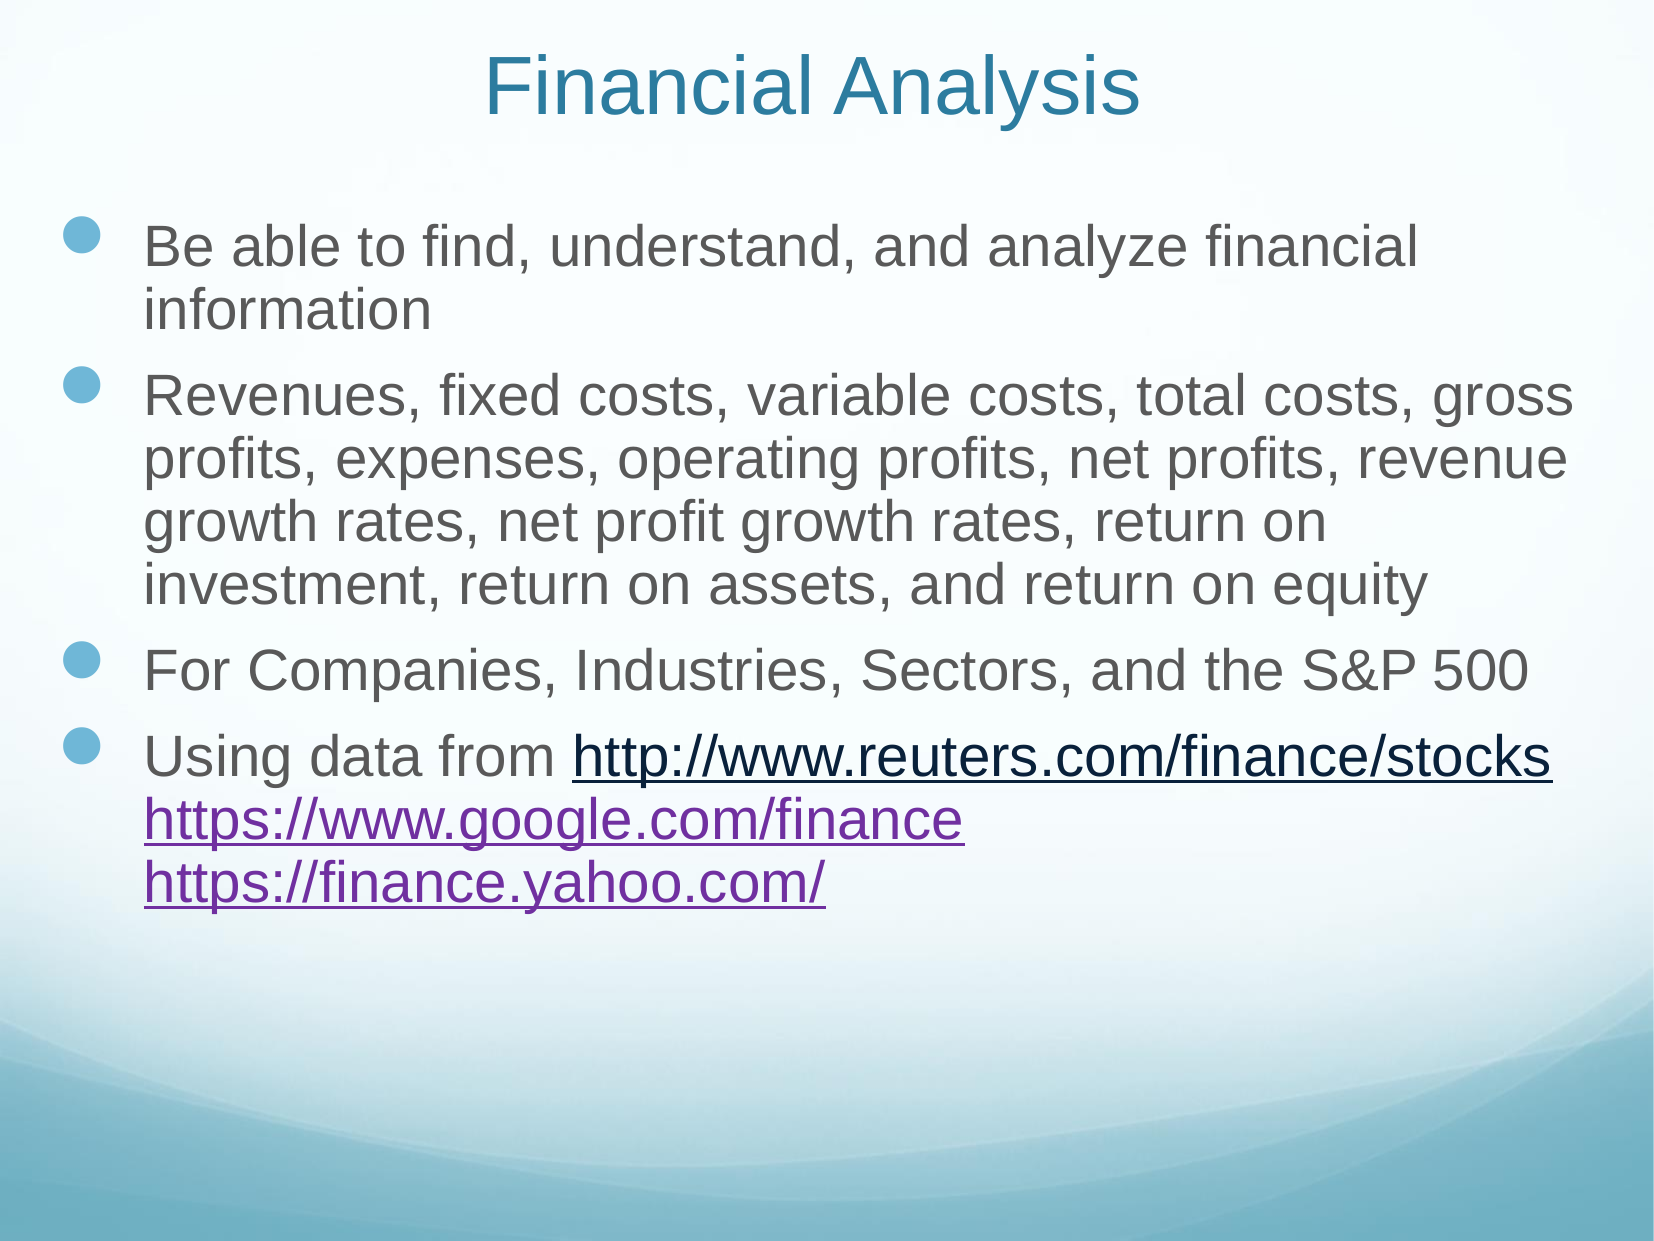

# Financial Analysis
Be able to find, understand, and analyze financial information
Revenues, fixed costs, variable costs, total costs, gross profits, expenses, operating profits, net profits, revenue growth rates, net profit growth rates, return on investment, return on assets, and return on equity
For Companies, Industries, Sectors, and the S&P 500
Using data from http://www.reuters.com/finance/stocks https://www.google.com/finance https://finance.yahoo.com/